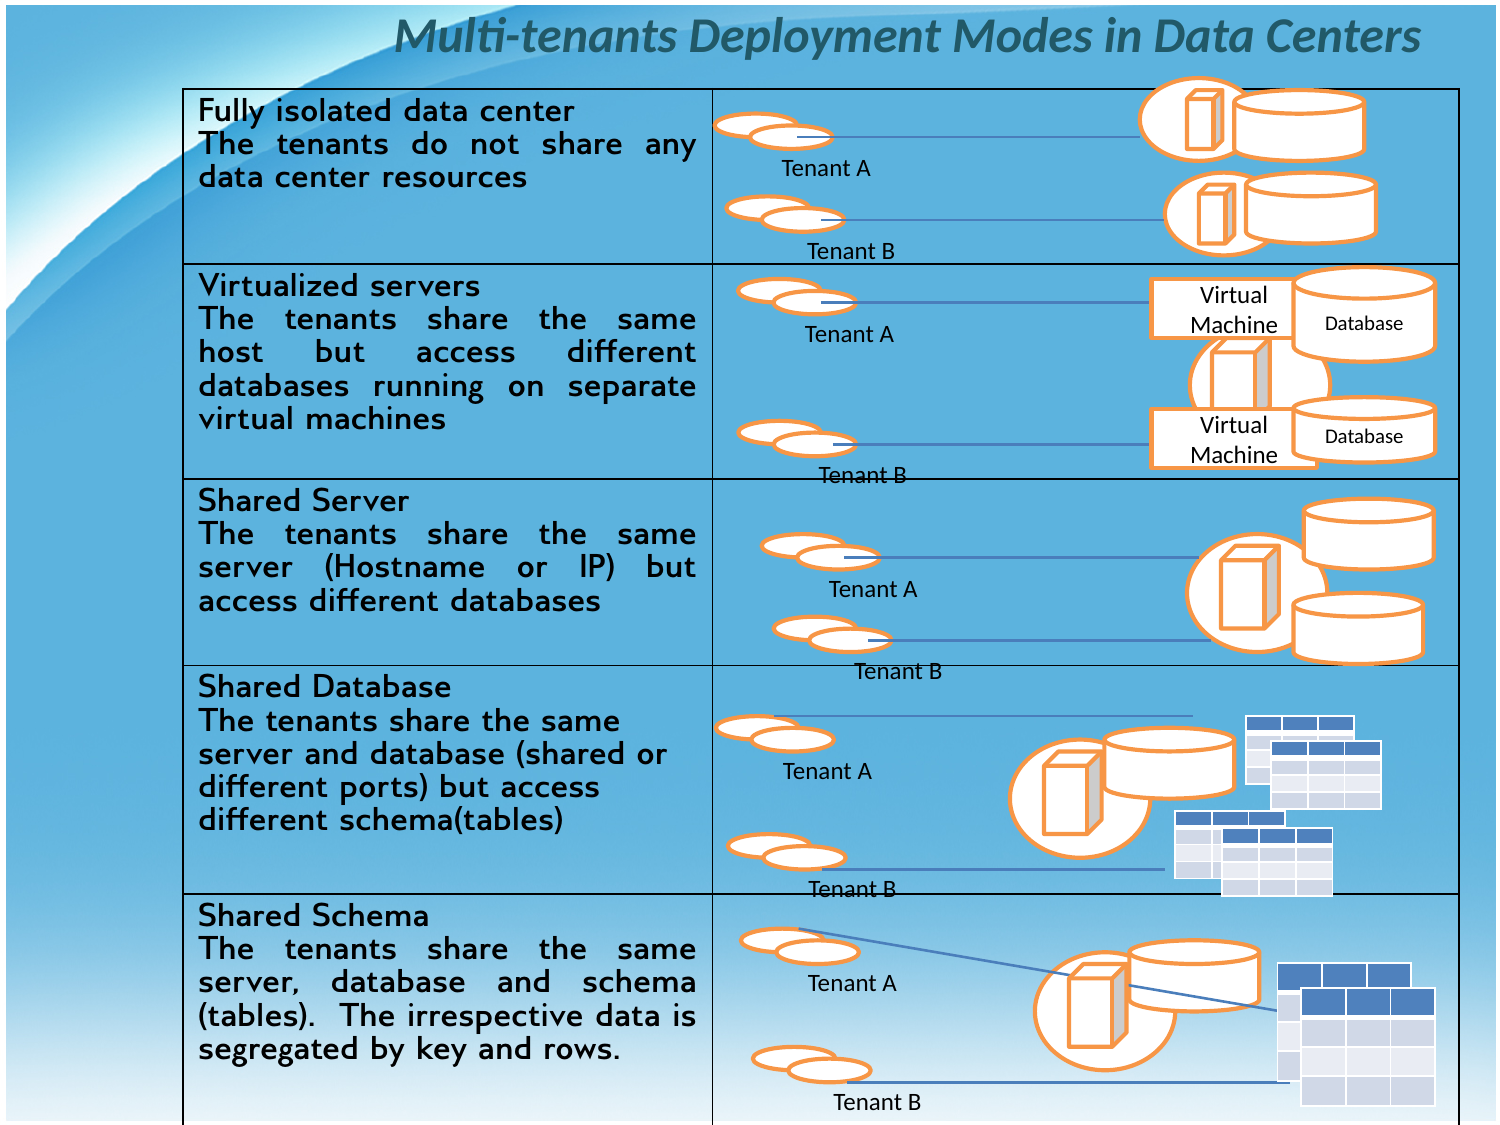

Multi-tenants Deployment Modes in Data Centers

| Fully isolated data center The tenants do not share any data center resources |  |
| --- | --- |
| Virtualized servers The tenants share the same host but access different databases running on separate virtual machines |  |
| Shared Server The tenants share the same server (Hostname or IP) but access different databases |  |
| Shared Database The tenants share the same server and database (shared or different ports) but access different schema(tables) |  |
| Shared Schema The tenants share the same server, database and schema (tables). The irrespective data is segregated by key and rows. |  |

Tenant A

Tenant B
Database

Virtual
Machine

Tenant A

Database
Virtual
Machine

Tenant B

Tenant A

Tenant B

|  |  |  |
| --- | --- | --- |
|  |  |  |
|  |  |  |
|  |  |  |

|  |  |  |
| --- | --- | --- |
|  |  |  |
|  |  |  |
|  |  |  |
Tenant A

|  |  |  |
| --- | --- | --- |
|  |  |  |
|  |  |  |
|  |  |  |
|  |  |  |
| --- | --- | --- |
|  |  |  |
|  |  |  |
|  |  |  |

Tenant B

|  |  |  |
| --- | --- | --- |
|  |  |  |
|  |  |  |
|  |  |  |
Tenant A

|  |  |  |
| --- | --- | --- |
|  |  |  |
|  |  |  |
|  |  |  |

Tenant B